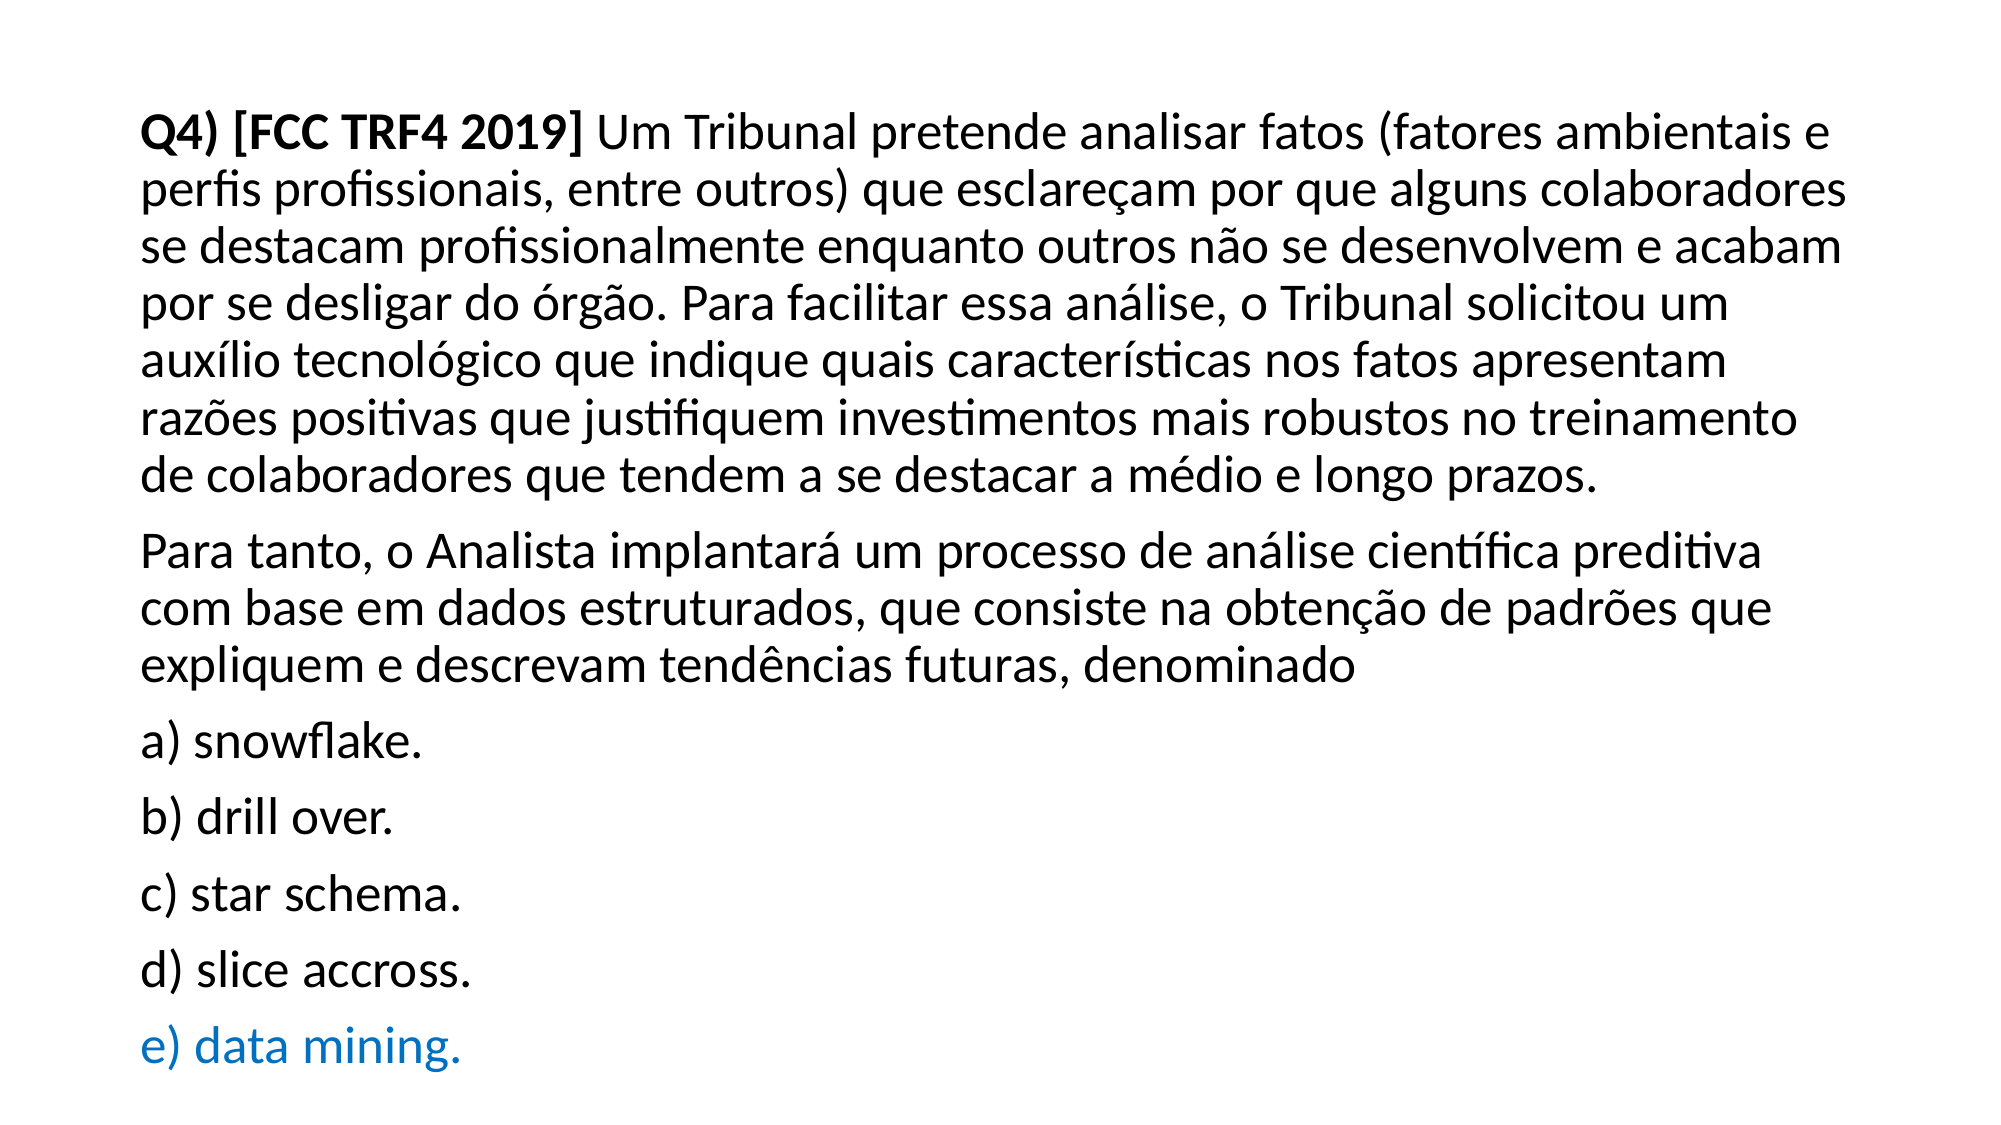

Q4) [FCC TRF4 2019] Um Tribunal pretende analisar fatos (fatores ambientais e perfis profissionais, entre outros) que esclareçam por que alguns colaboradores se destacam profissionalmente enquanto outros não se desenvolvem e acabam por se desligar do órgão. Para facilitar essa análise, o Tribunal solicitou um auxílio tecnológico que indique quais características nos fatos apresentam razões positivas que justifiquem investimentos mais robustos no treinamento de colaboradores que tendem a se destacar a médio e longo prazos.
Para tanto, o Analista implantará um processo de análise científica preditiva com base em dados estruturados, que consiste na obtenção de padrões que expliquem e descrevam tendências futuras, denominado
a) snowflake.
b) drill over.
c) star schema.
d) slice accross.
e) data mining.